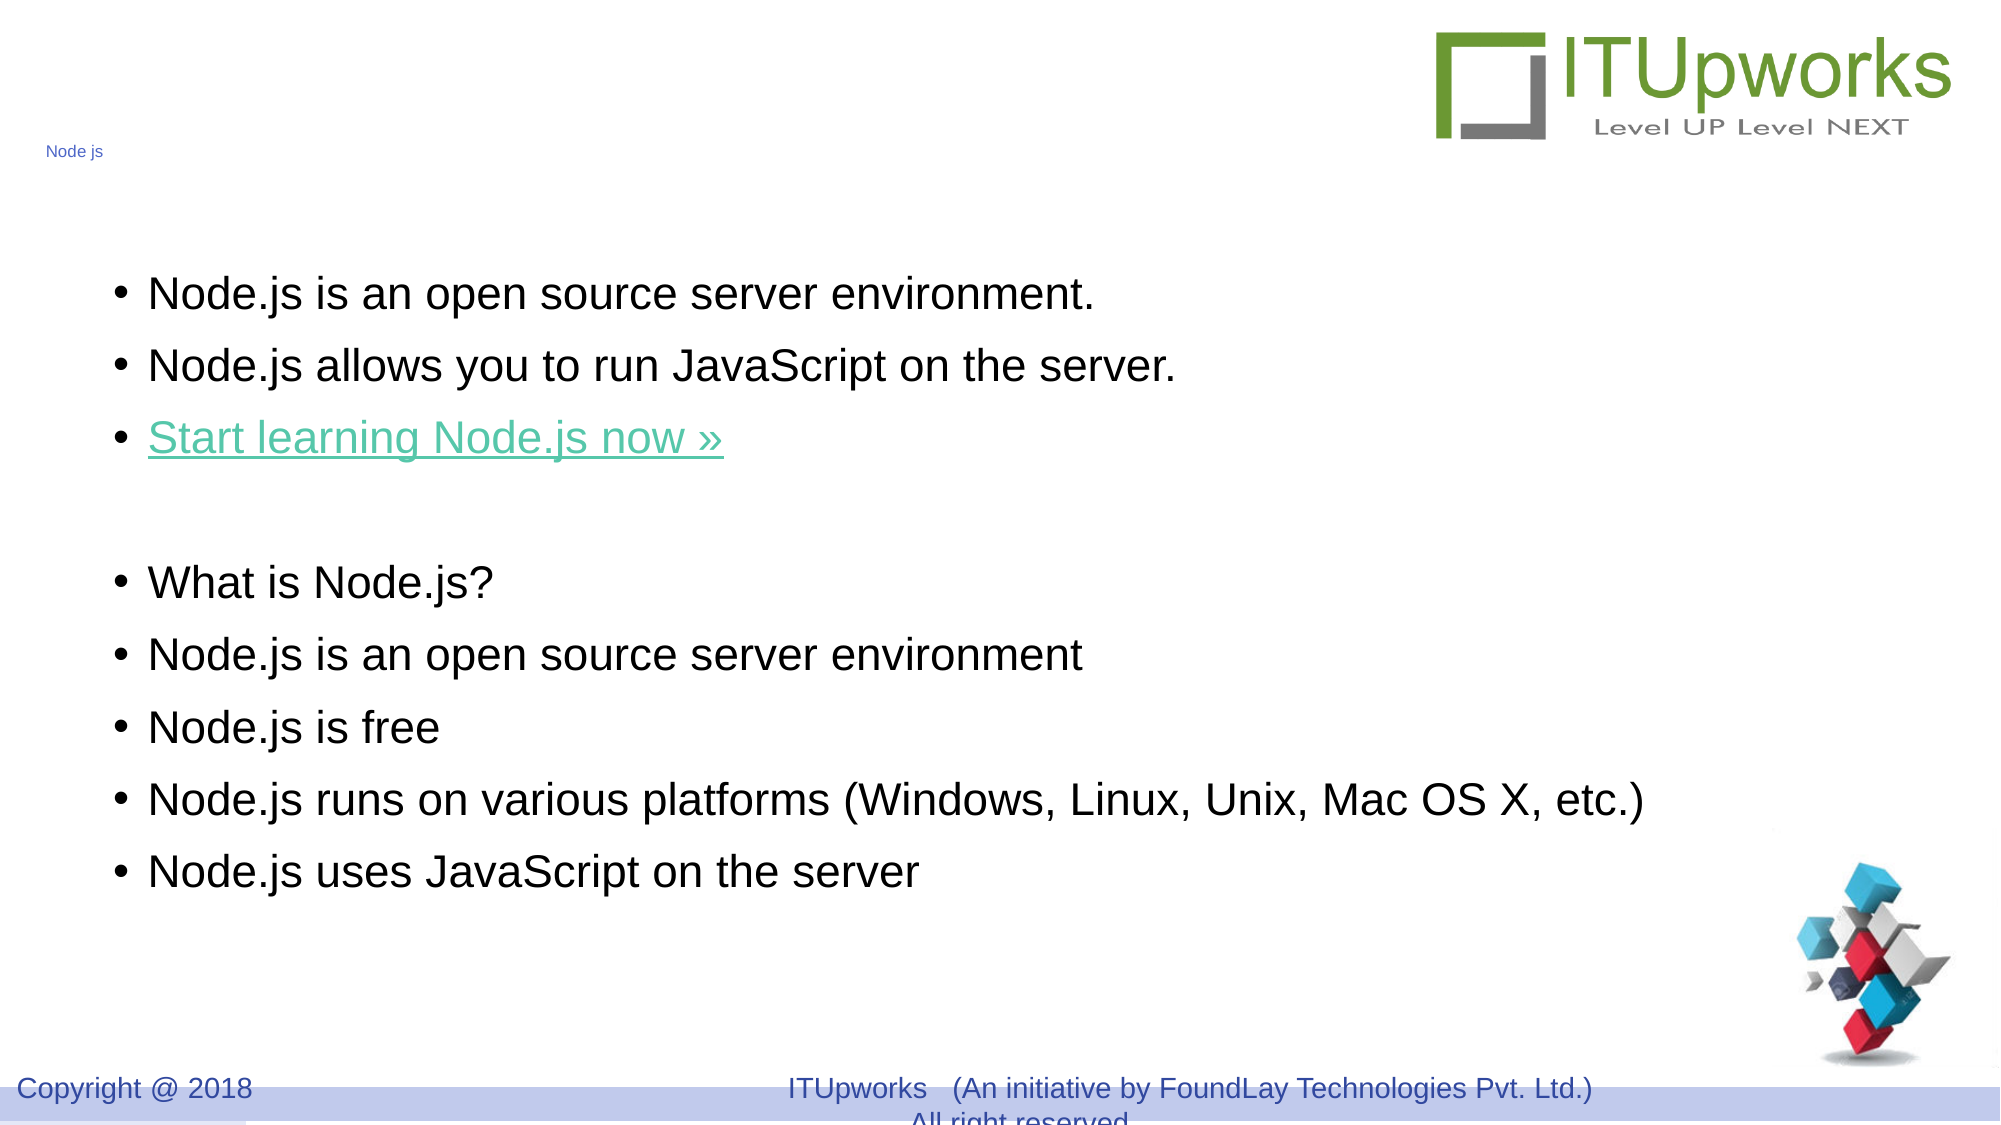

# Node js
Node.js is an open source server environment.
Node.js allows you to run JavaScript on the server.
Start learning Node.js now »

What is Node.js?
Node.js is an open source server environment
Node.js is free
Node.js runs on various platforms (Windows, Linux, Unix, Mac OS X, etc.)
Node.js uses JavaScript on the server